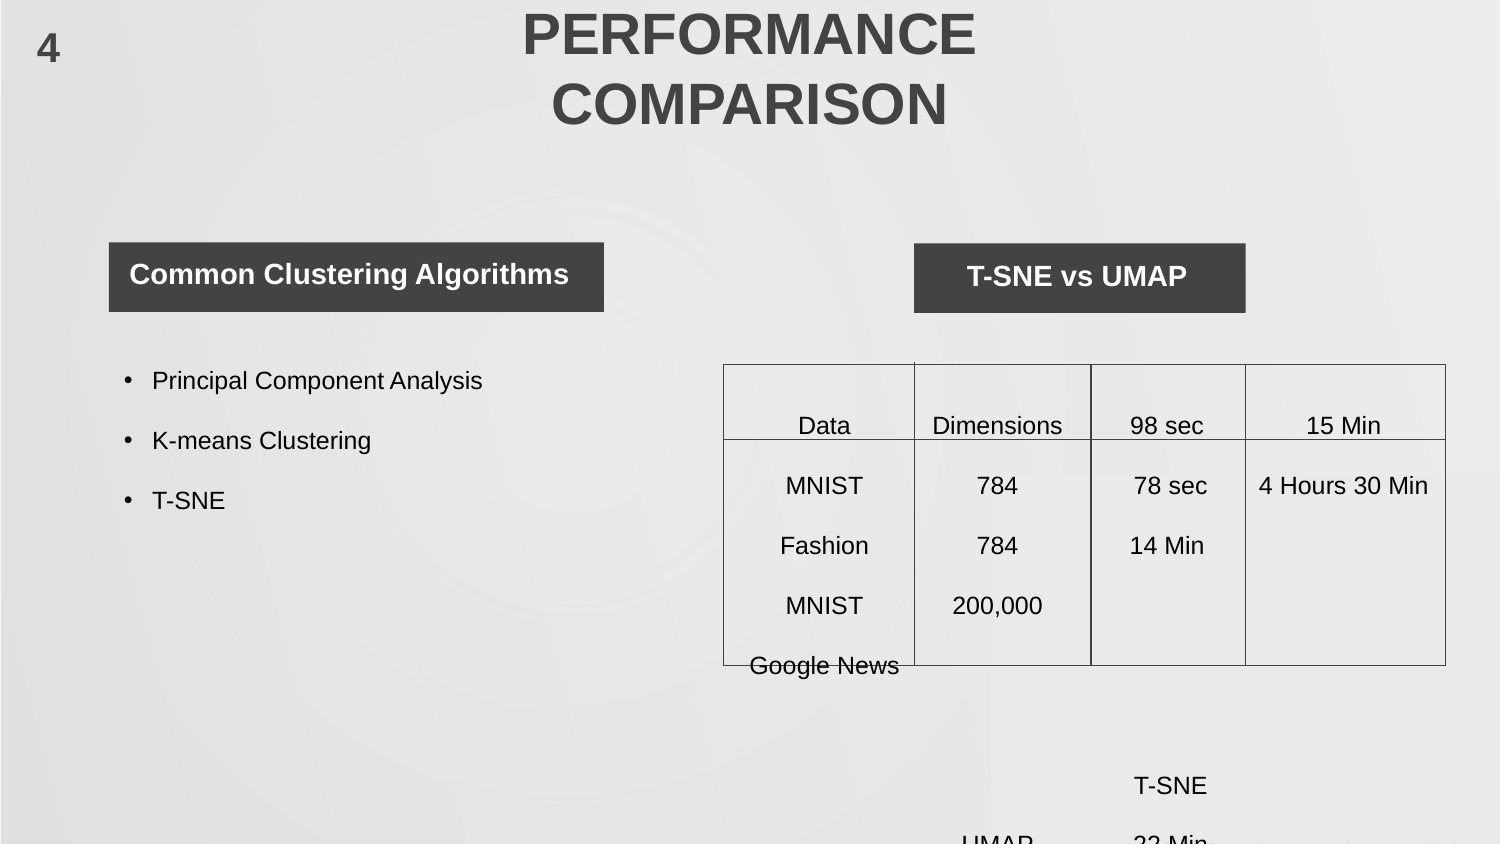

4
# PERFORMANCE COMPARISON

Common Clustering Algorithms
T-SNE vs UMAP
Principal Component Analysis
K-means Clustering
T-SNE

Data
MNIST
Fashion MNIST
Google News

Dimensions
784
784
200,000

UMAP
98 sec
78 sec
14 Min

T-SNE
22 Min
15 Min
4 Hours 30 Min